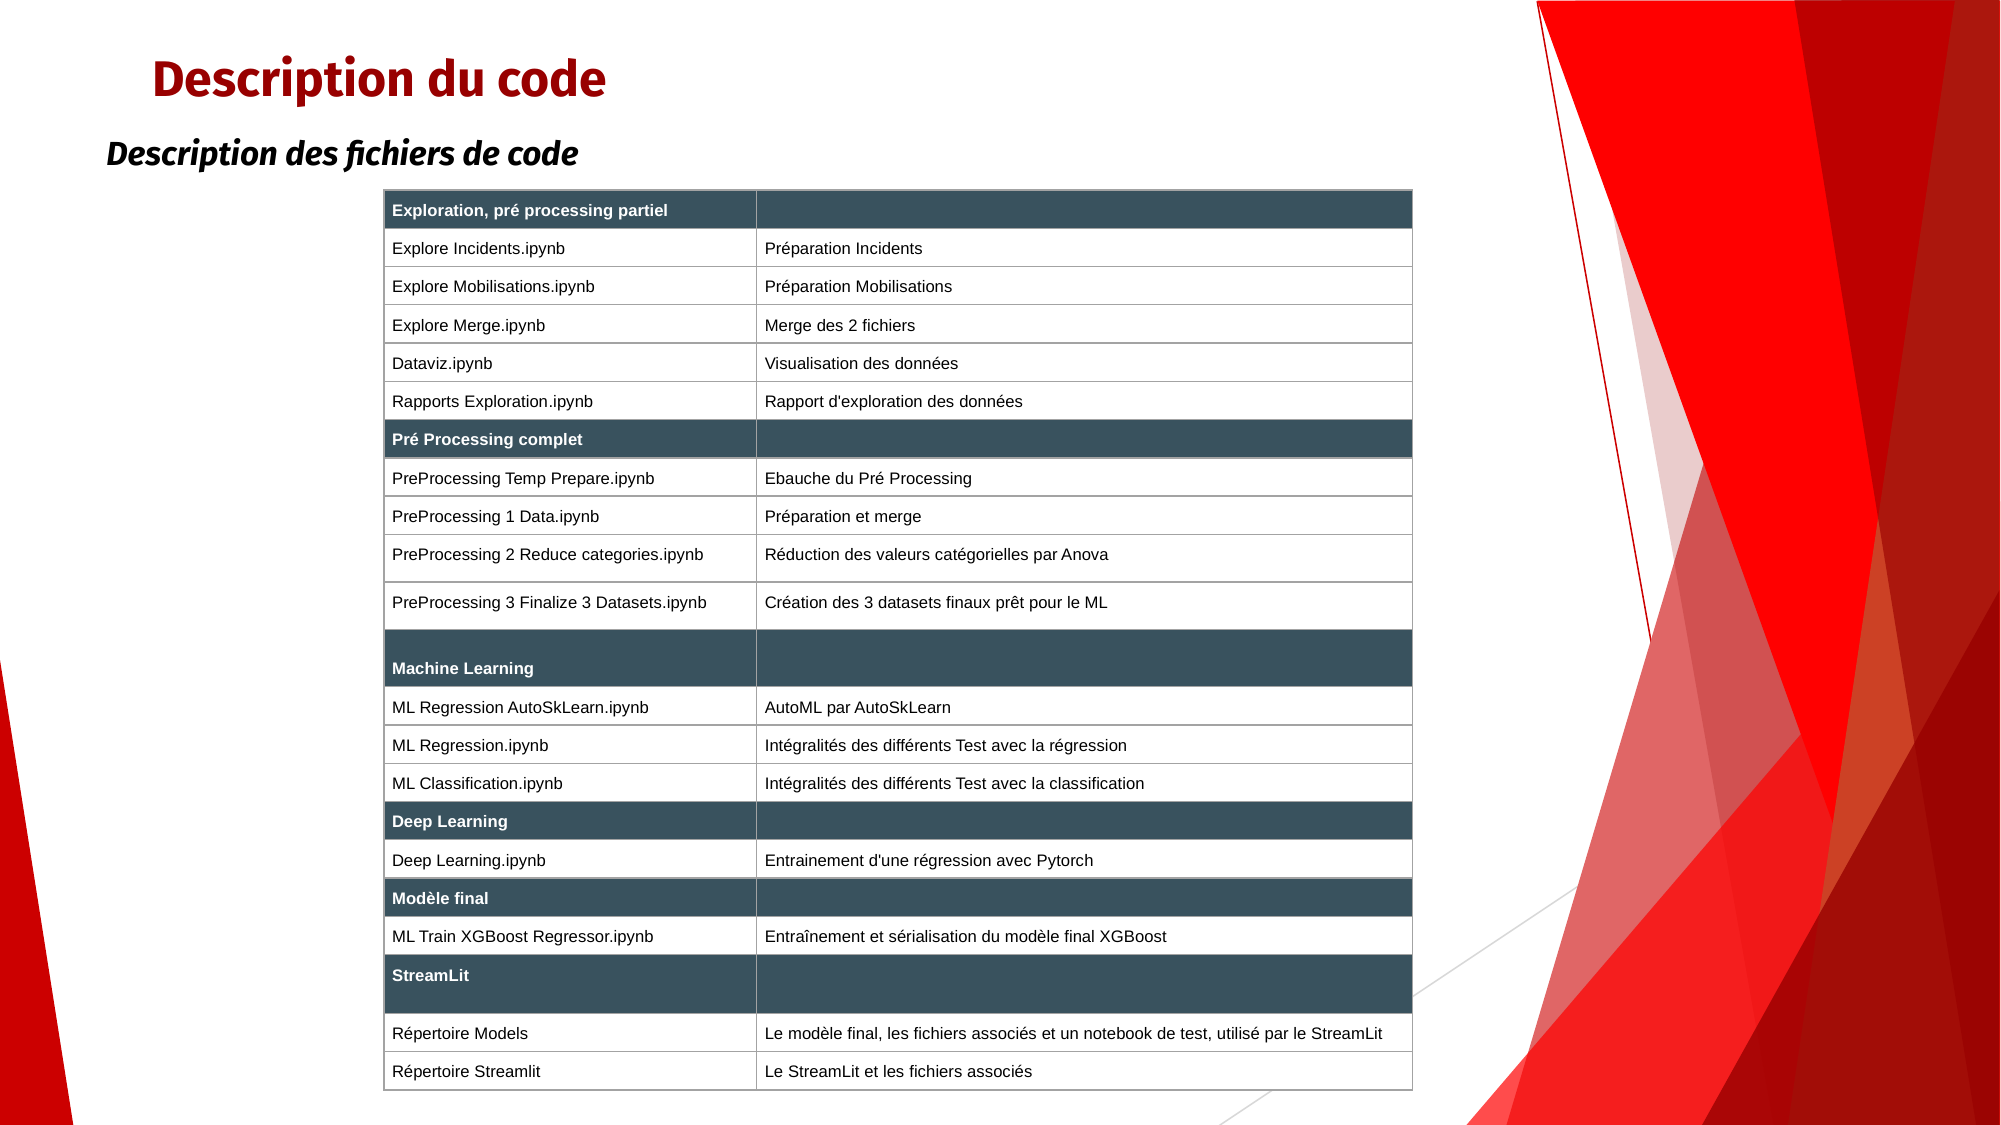

# Description du code
Description des fichiers de code

| Exploration, pré processing partiel |  |
| --- | --- |
| Explore Incidents.ipynb | Préparation Incidents |
| Explore Mobilisations.ipynb | Préparation Mobilisations |
| Explore Merge.ipynb | Merge des 2 fichiers |
| Dataviz.ipynb | Visualisation des données |
| Rapports Exploration.ipynb | Rapport d'exploration des données |
| Pré Processing complet |  |
| PreProcessing Temp Prepare.ipynb | Ebauche du Pré Processing |
| PreProcessing 1 Data.ipynb | Préparation et merge |
| PreProcessing 2 Reduce categories.ipynb | Réduction des valeurs catégorielles par Anova |
| PreProcessing 3 Finalize 3 Datasets.ipynb | Création des 3 datasets finaux prêt pour le ML |
| Machine Learning |  |
| ML Regression AutoSkLearn.ipynb | AutoML par AutoSkLearn |
| ML Regression.ipynb | Intégralités des différents Test avec la régression |
| ML Classification.ipynb | Intégralités des différents Test avec la classification |
| Deep Learning |  |
| Deep Learning.ipynb | Entrainement d'une régression avec Pytorch |
| Modèle final |  |
| ML Train XGBoost Regressor.ipynb | Entraînement et sérialisation du modèle final XGBoost |
| StreamLit |  |
| Répertoire Models | Le modèle final, les fichiers associés et un notebook de test, utilisé par le StreamLit |
| Répertoire Streamlit | Le StreamLit et les fichiers associés |